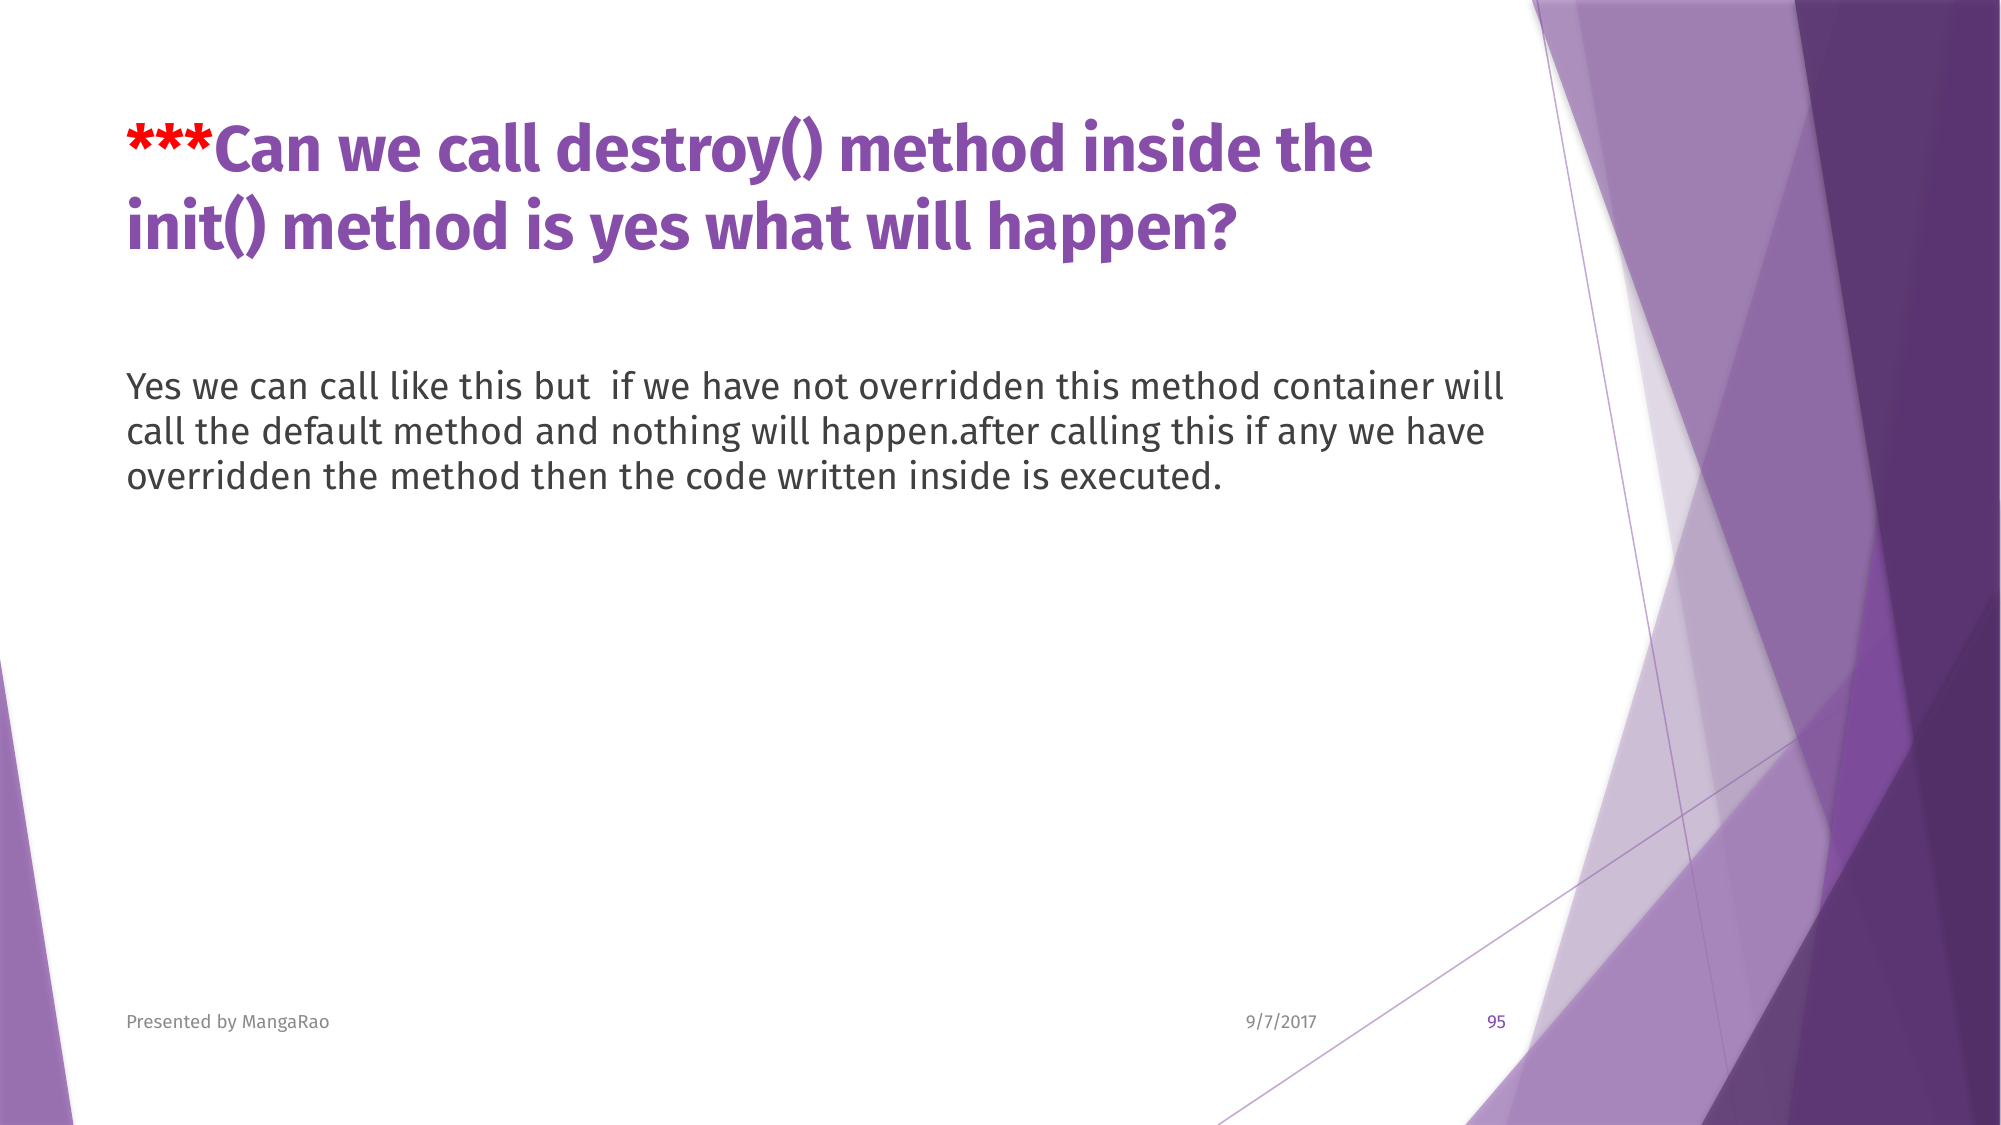

# ***Can we call destroy() method inside the init() method is yes what will happen?
Yes we can call like this but  if we have not overridden this method container will call the default method and nothing will happen.after calling this if any we have overridden the method then the code written inside is executed.
Presented by MangaRao
9/7/2017
95